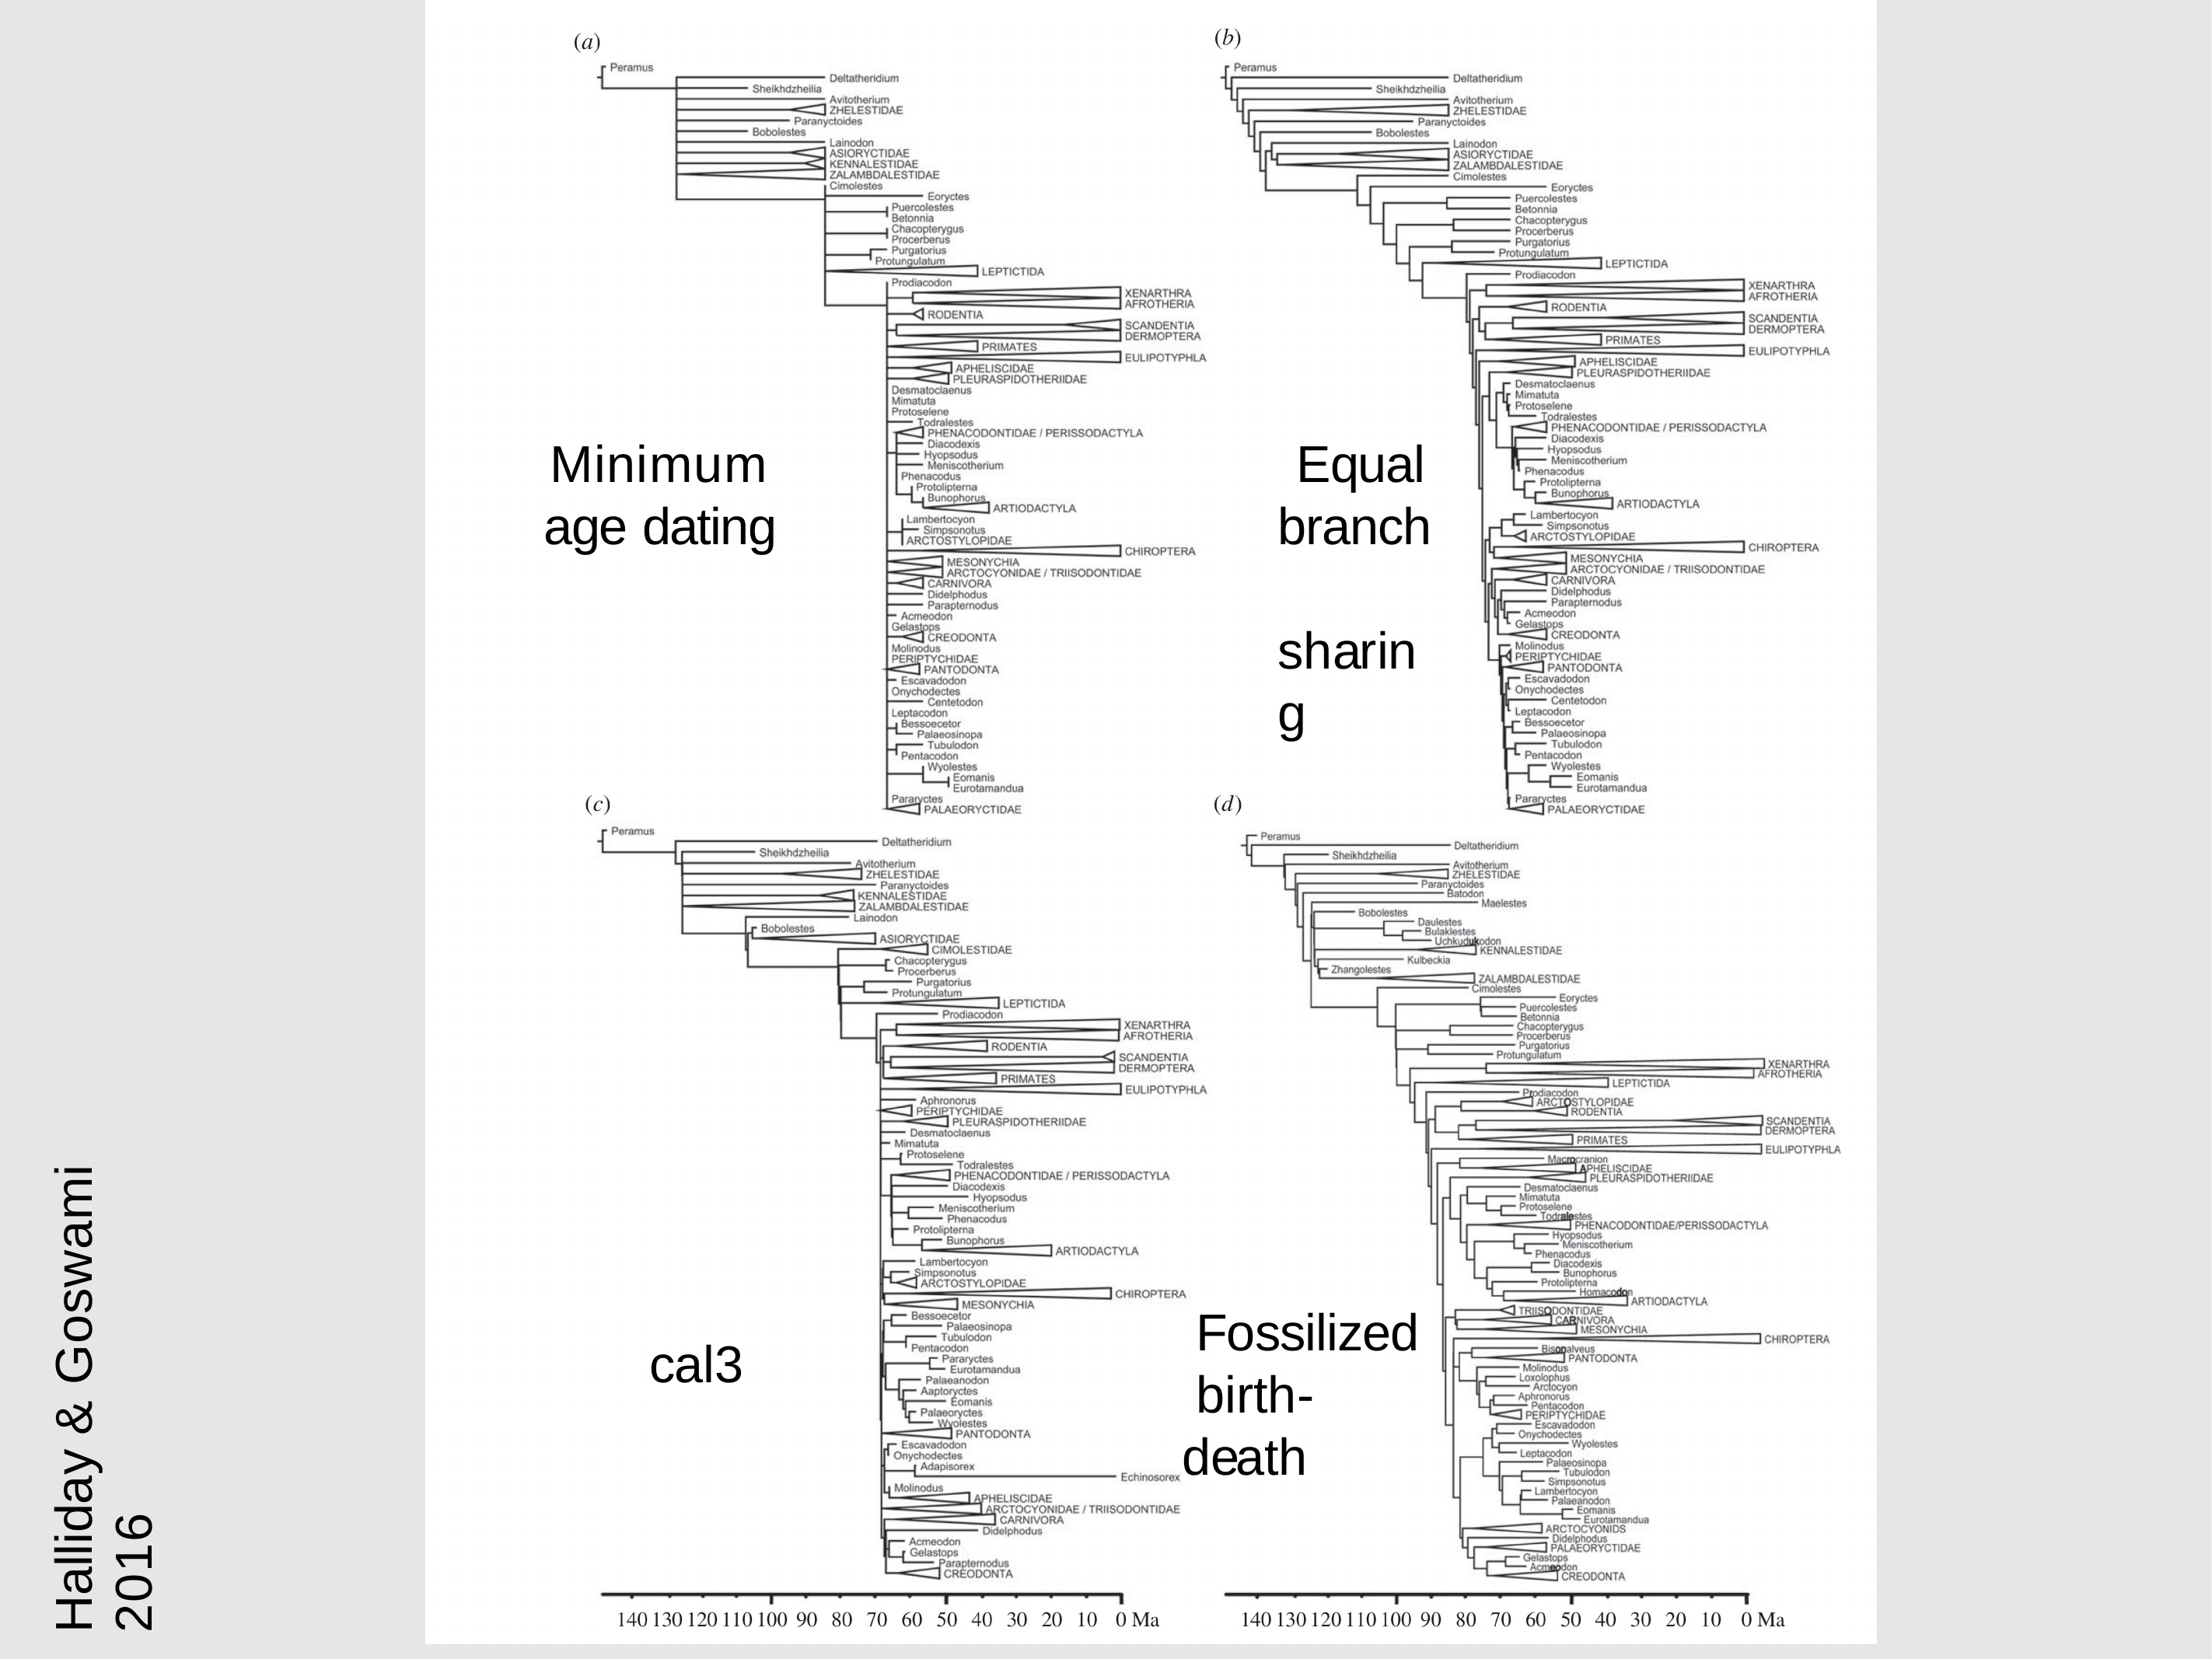

Minimum  age dating
Equal  branch  sharing
Halliday & Goswami 2016
Fossilized  birth-death
cal3